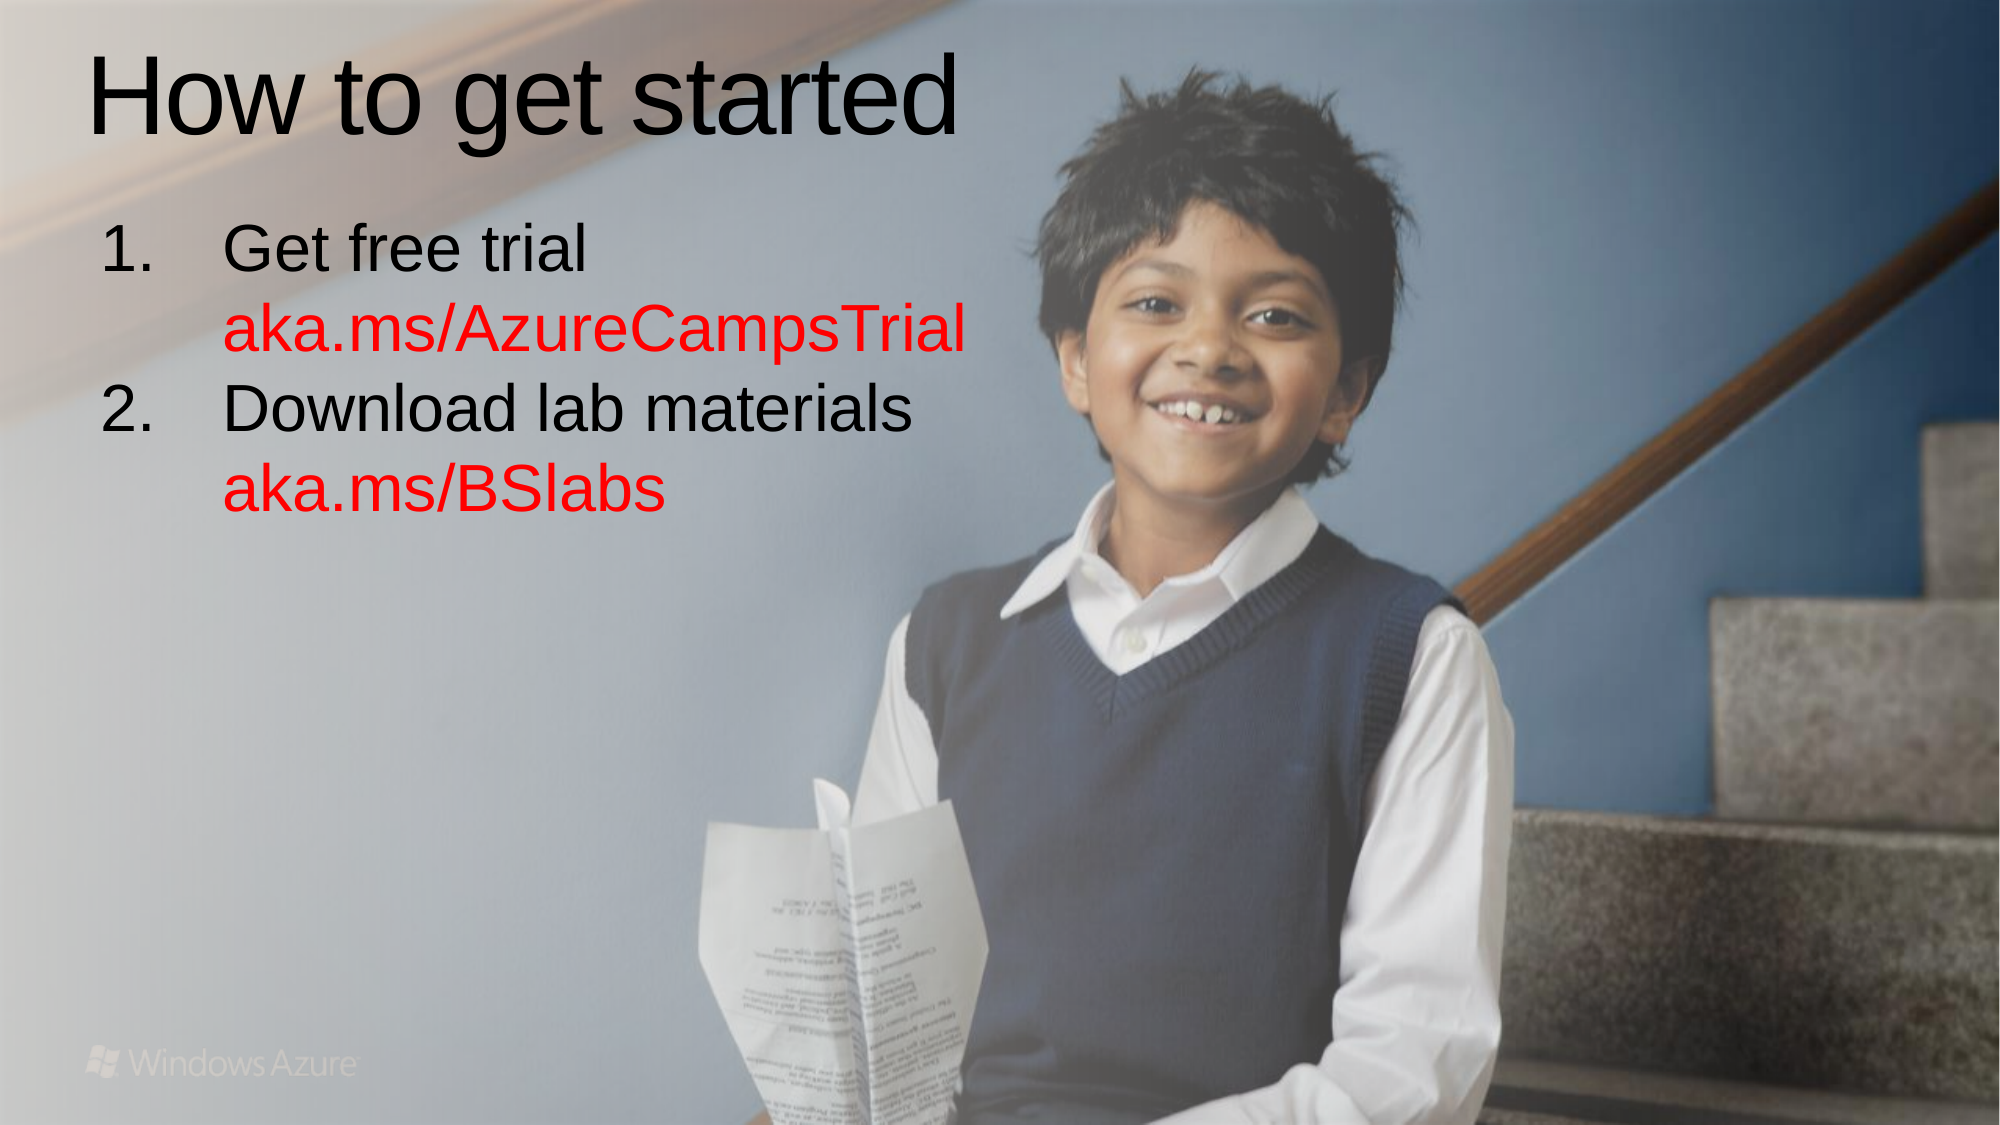

# How to get started
Get free trial
aka.ms/AzureCampsTrial
Download lab materials
aka.ms/BSlabs